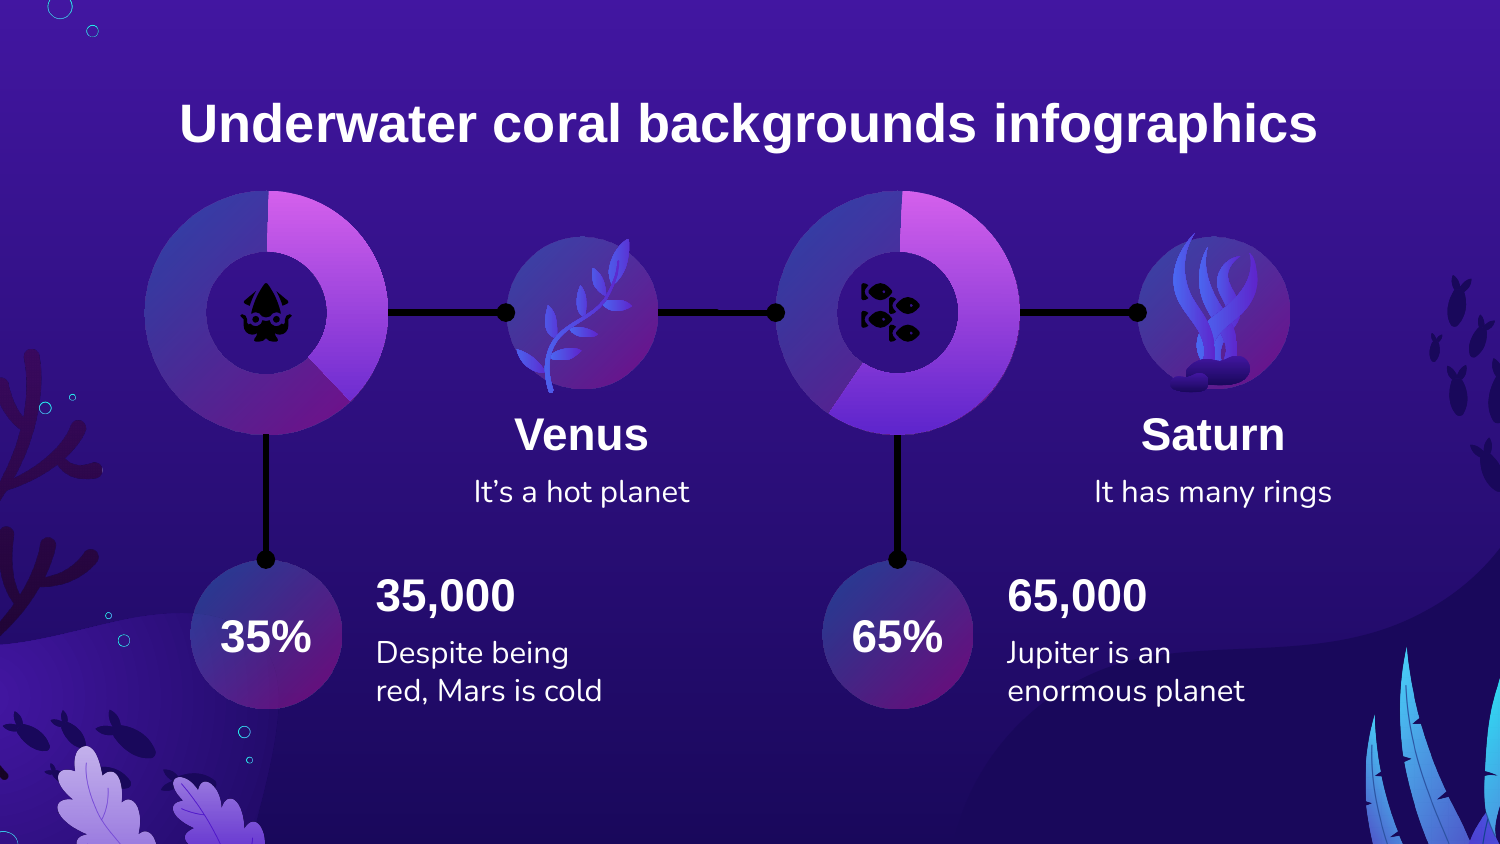

Underwater coral backgrounds infographics

Venus
It’s a hot planet

Saturn
It has many rings

35,000
35%
Despite being red, Mars is cold
65,000
65%
Jupiter is an enormous planet